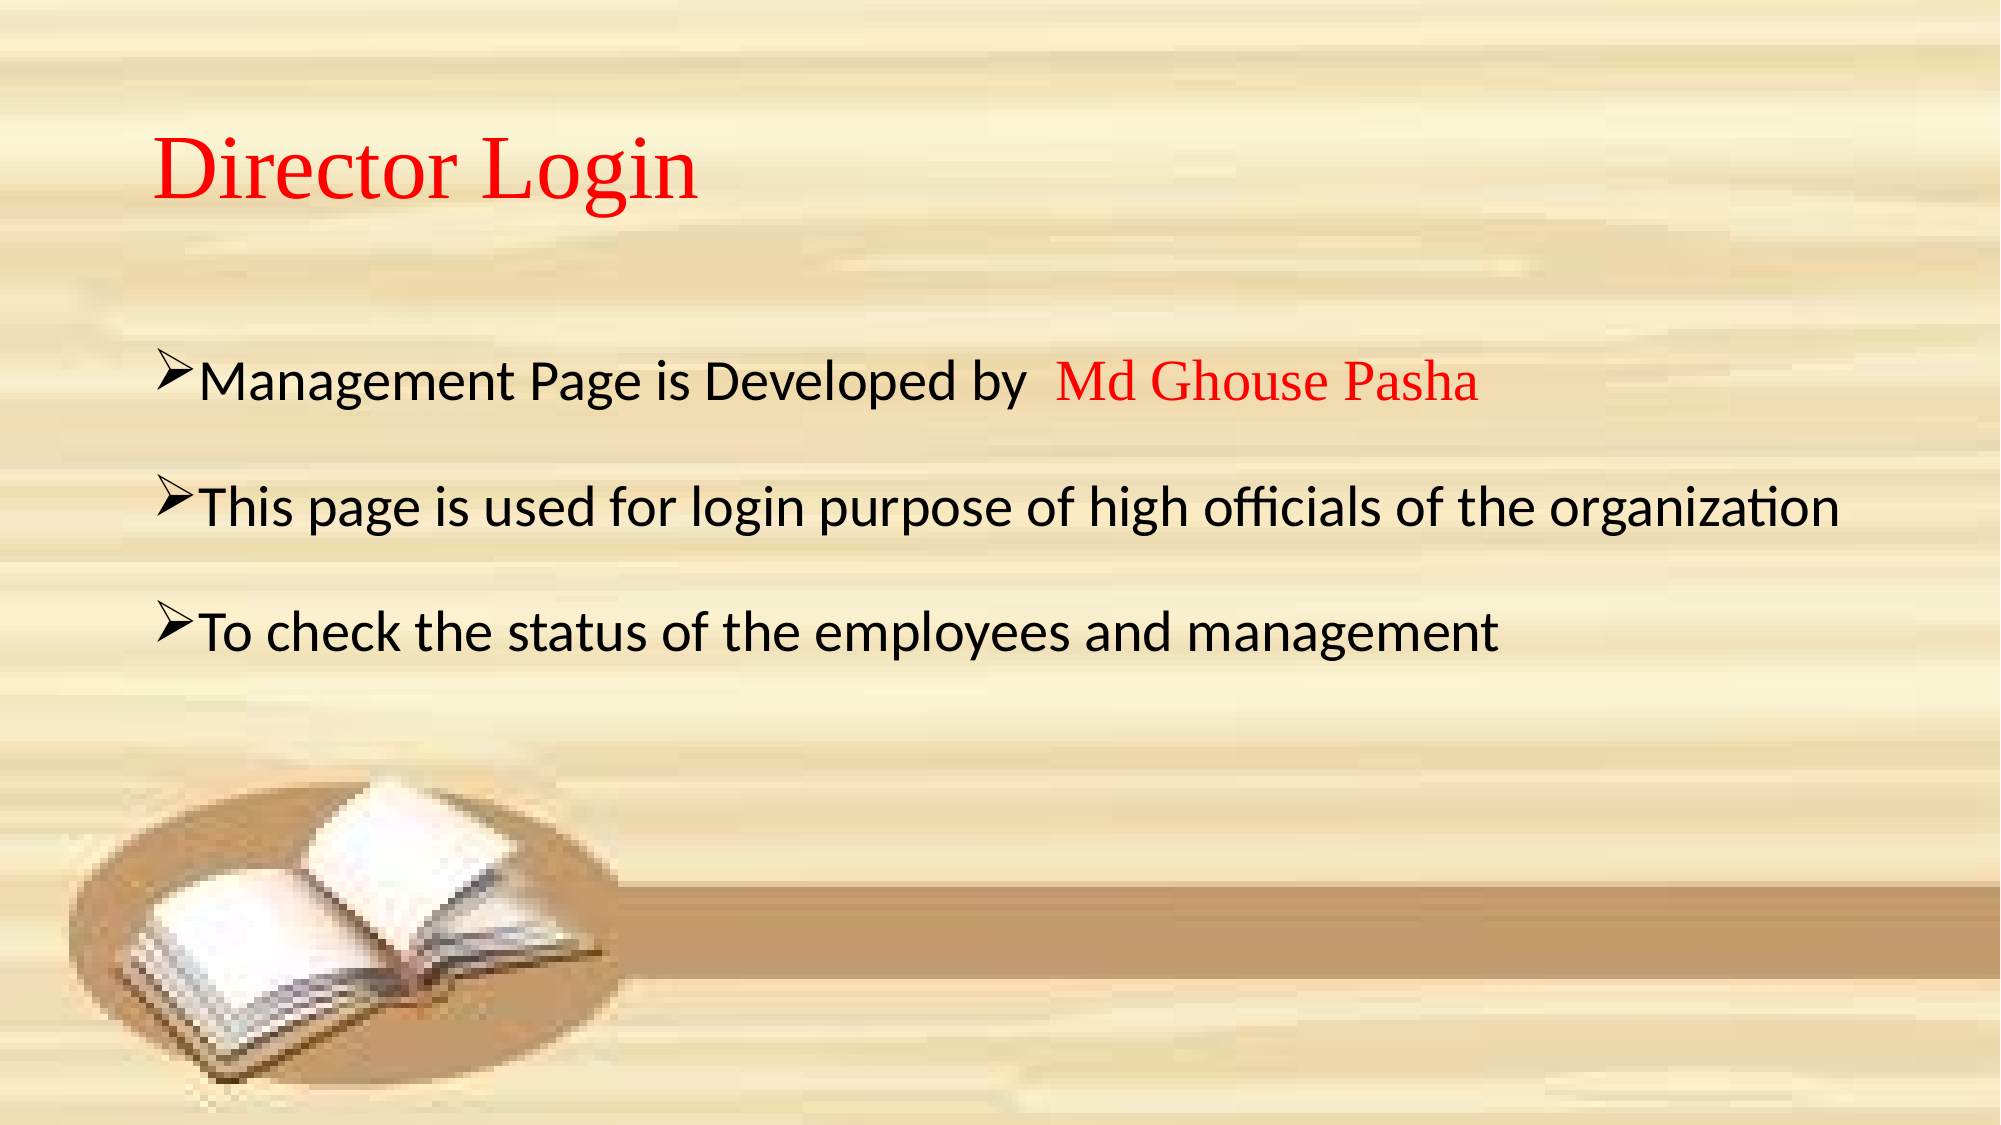

# Director Login
Management Page is Developed by  Md Ghouse Pasha
This page is used for login purpose of high officials of the organization
To check the status of the employees and management